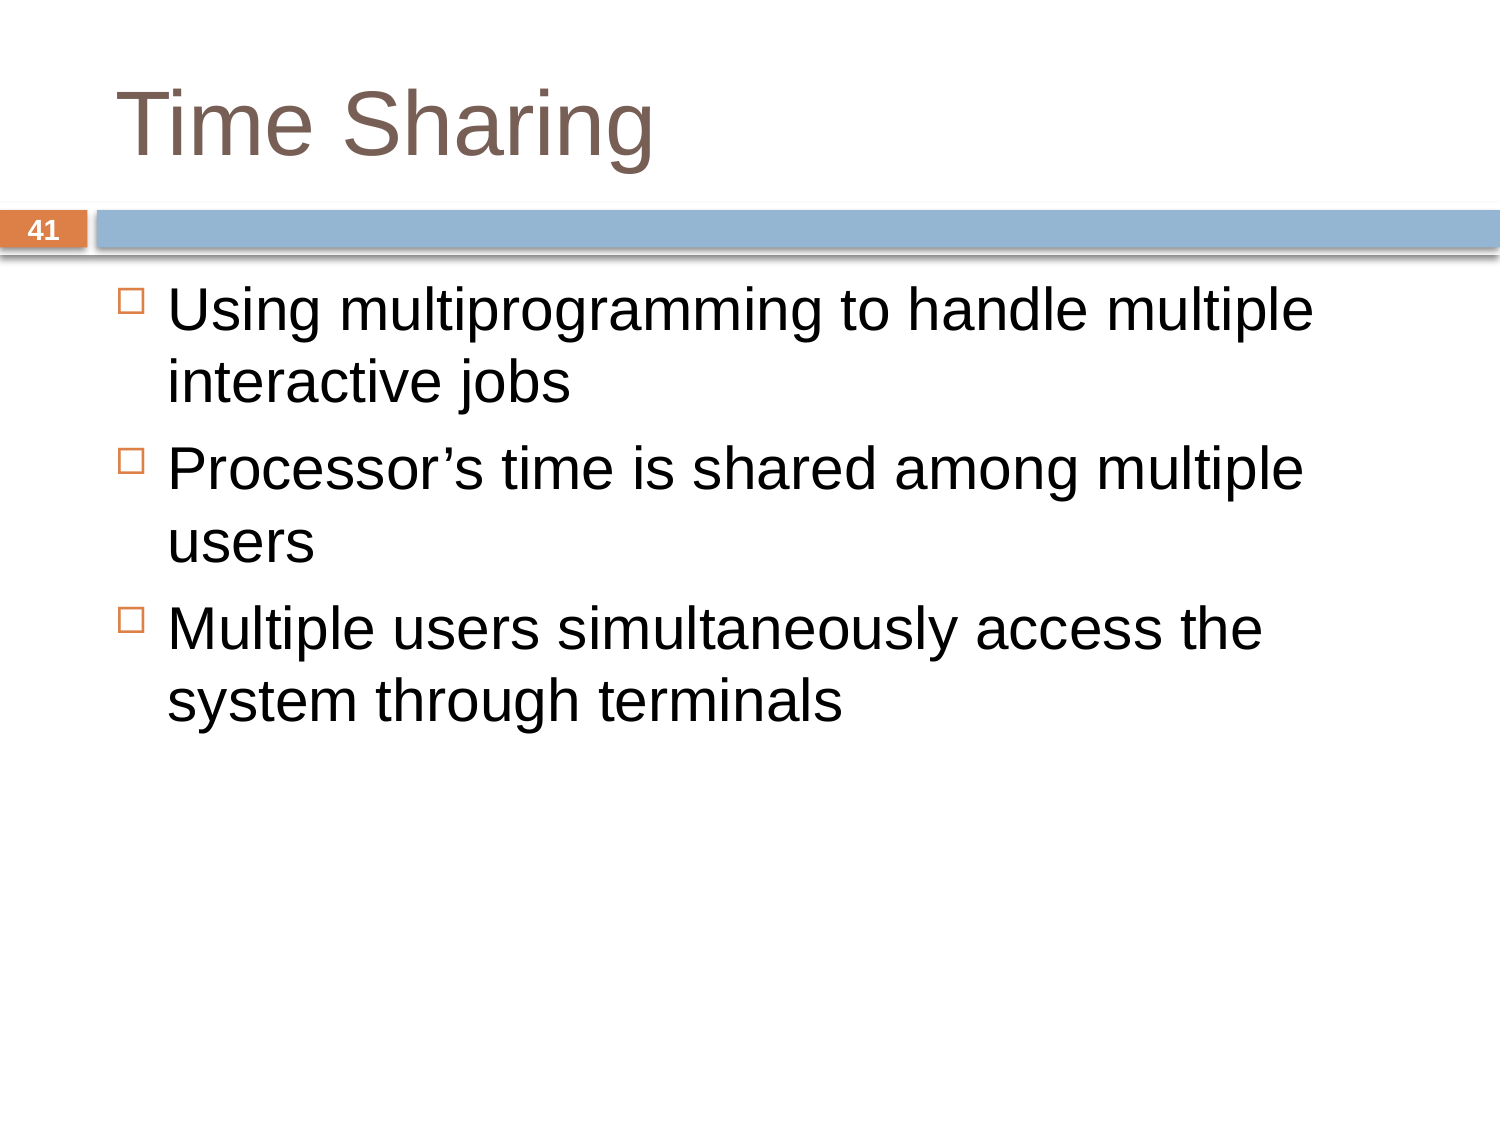

# Time Sharing
41
Using multiprogramming to handle multiple interactive jobs
Processor’s time is shared among multiple users
Multiple users simultaneously access the system through terminals